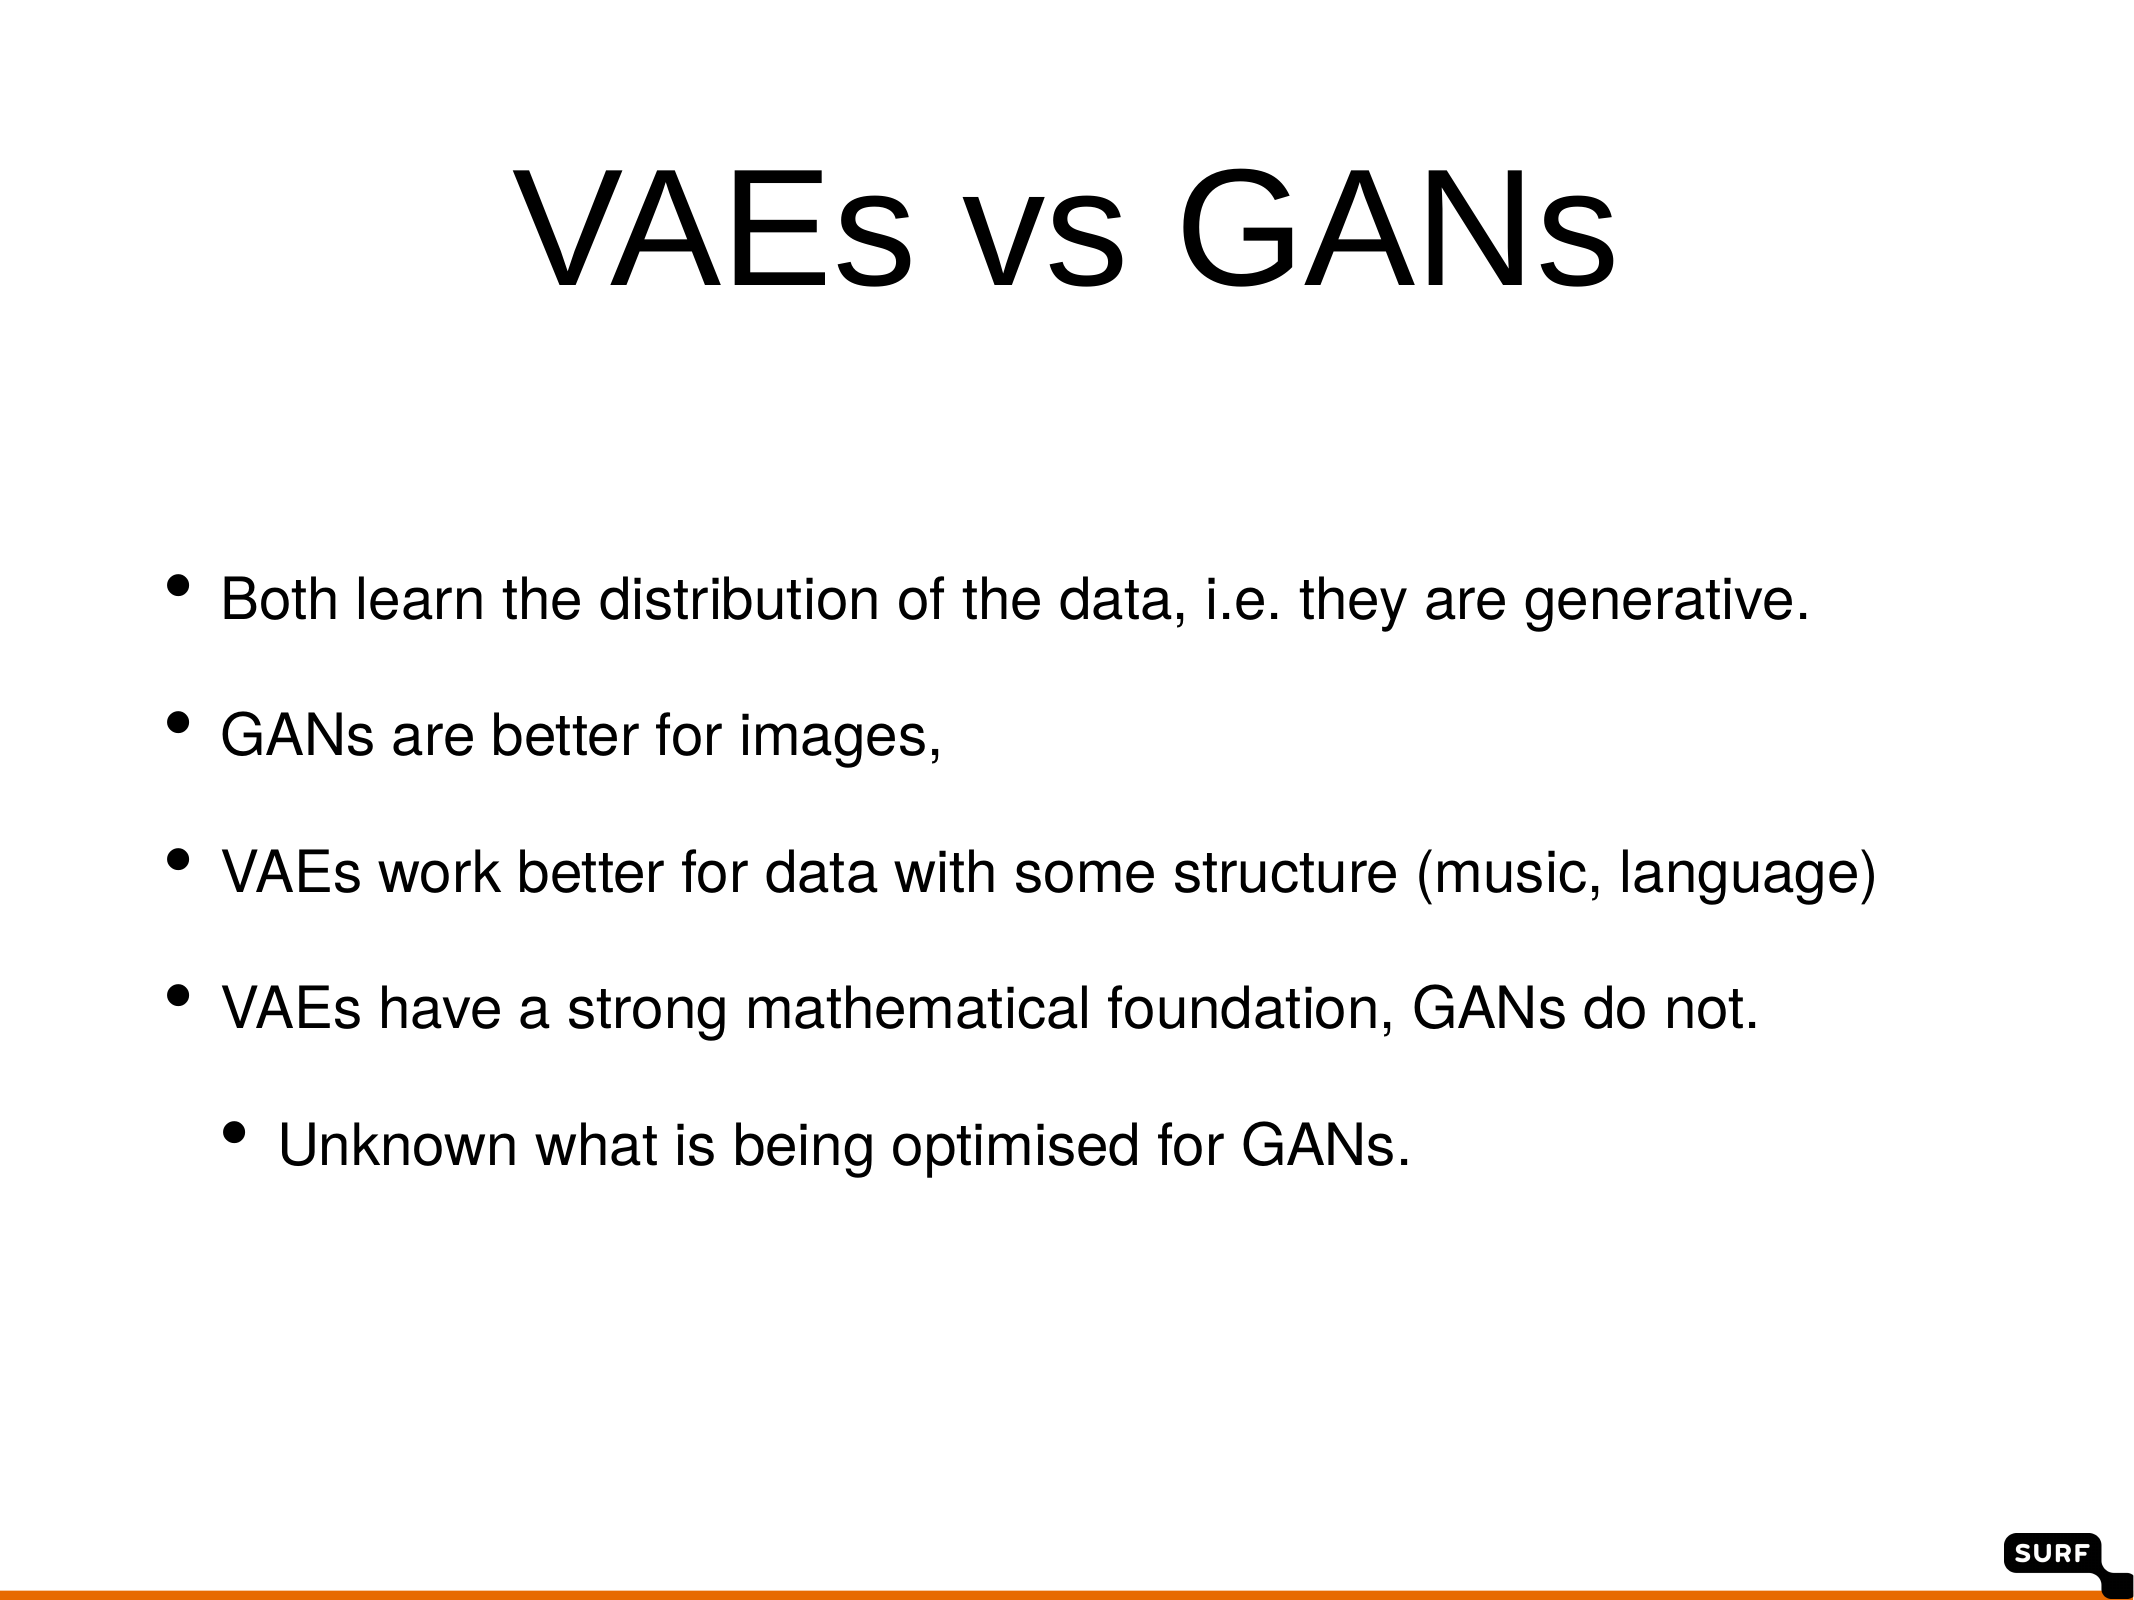

VAEs vs GANs
Both learn the distribution of the data, i.e. they are generative.
GANs are better for images,
VAEs work better for data with some structure (music, language)
VAEs have a strong mathematical foundation, GANs do not.
Unknown what is being optimised for GANs.